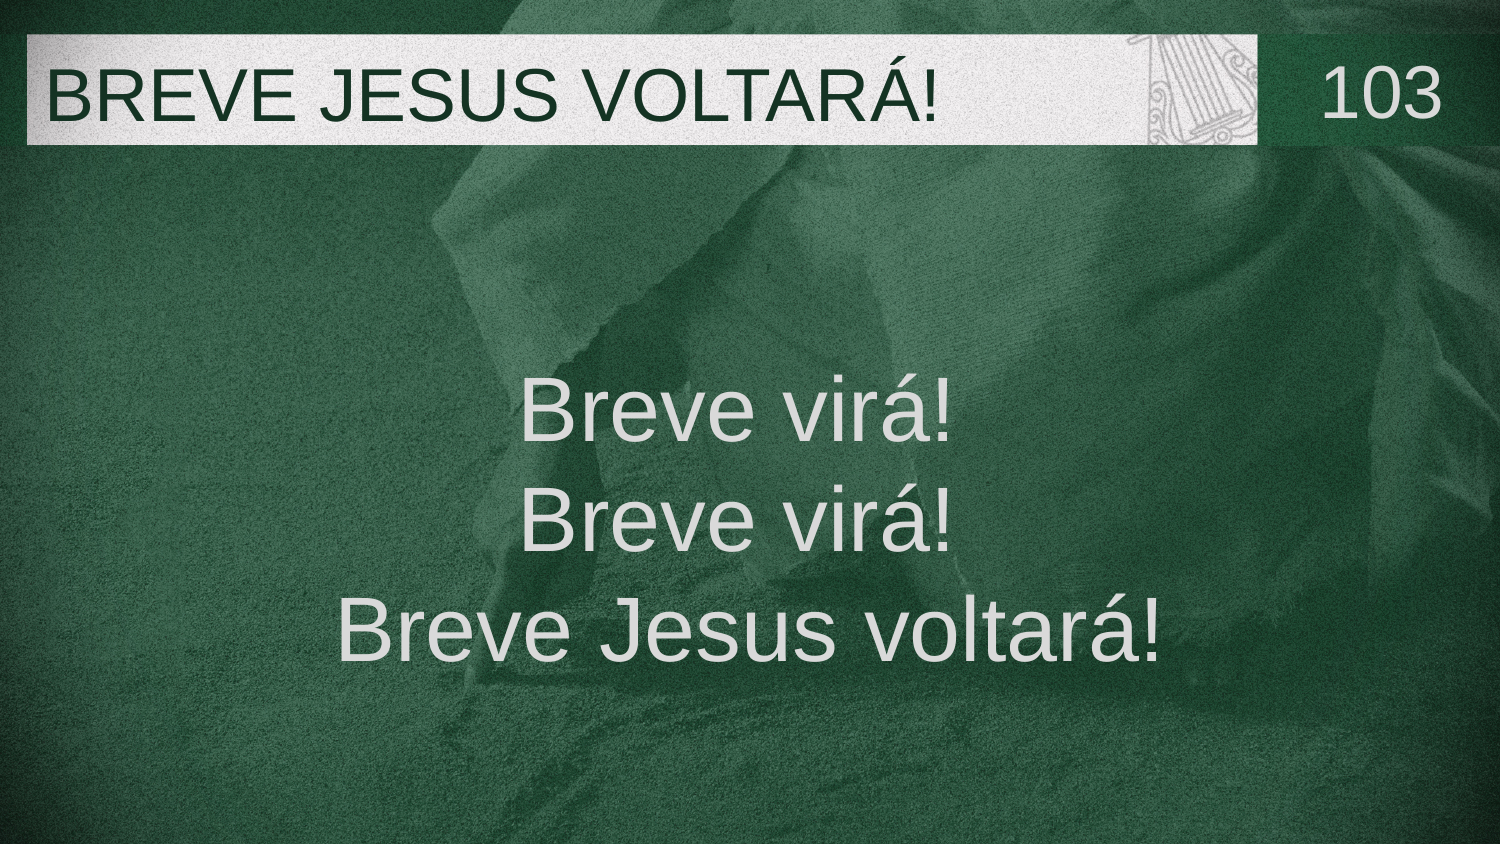

# BREVE JESUS VOLTARÁ!
103
Breve virá!
Breve virá!
Breve Jesus voltará!